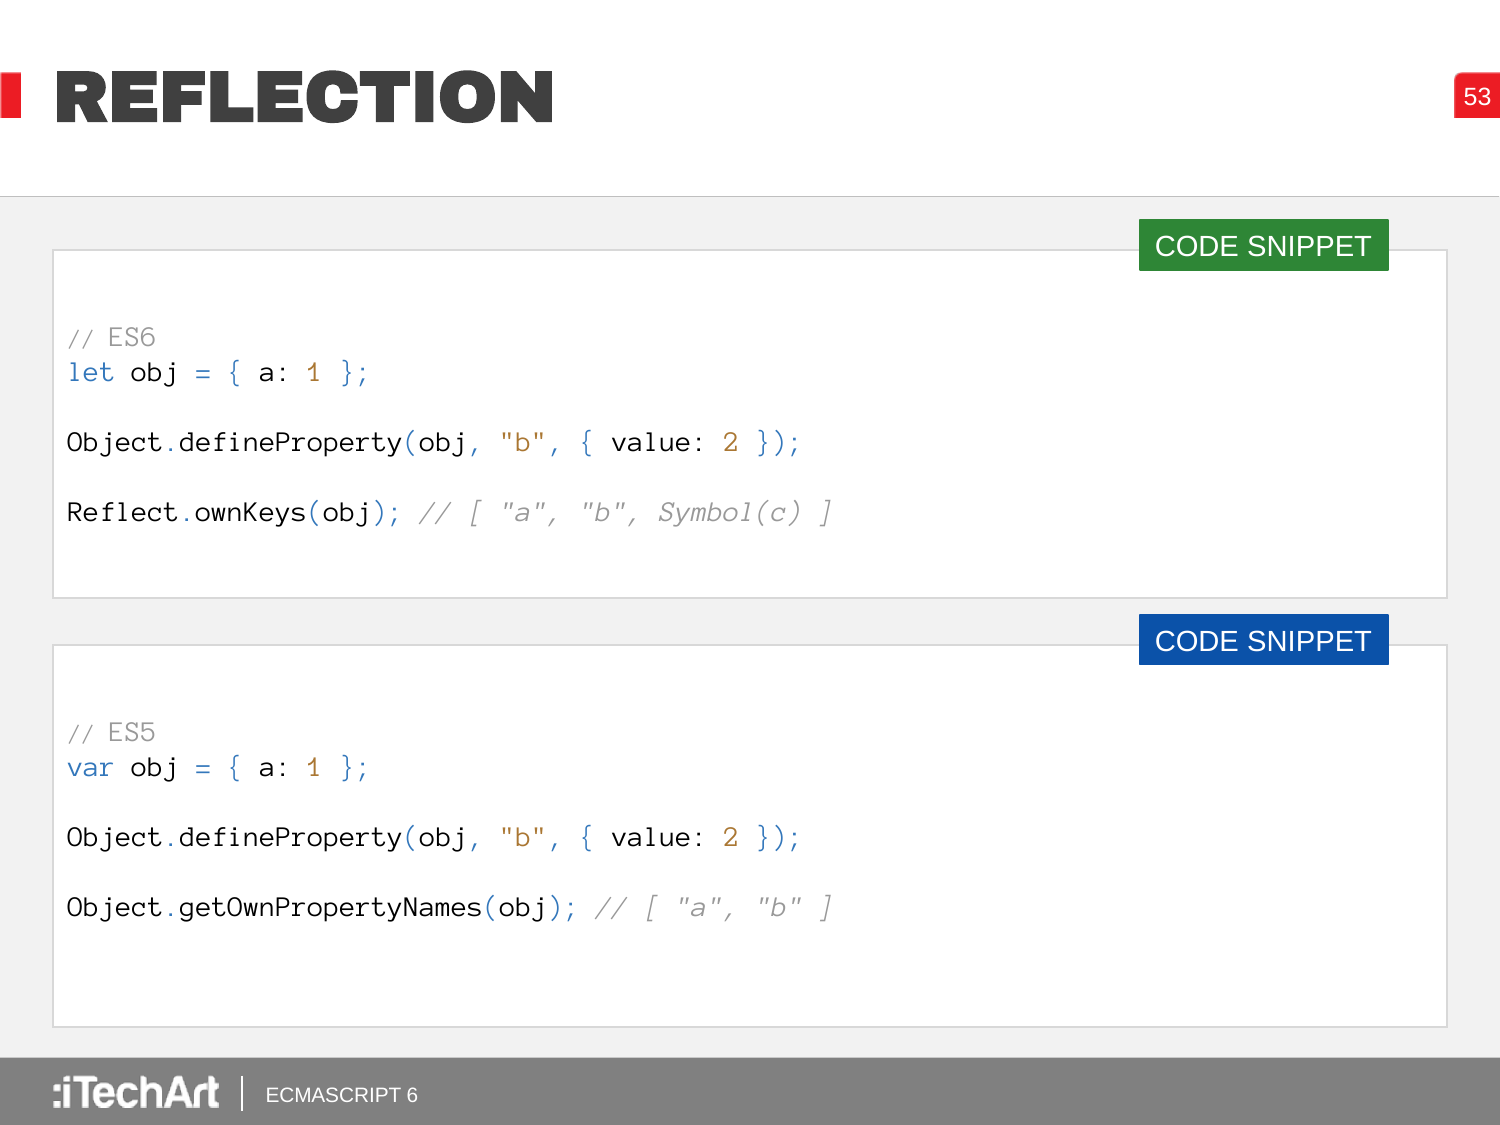

# REFLECTION
CODE SNIPPET

// ES6
let obj = { a: 1 };

Object.defineProperty(obj, "b", { value: 2 });

Reflect.ownKeys(obj); // [ "a", "b", Symbol(c) ]
CODE SNIPPET

// ES5
var obj = { a: 1 };

Object.defineProperty(obj, "b", { value: 2 });

Object.getOwnPropertyNames(obj); // [ "a", "b" ]
ECMASCRIPT 6